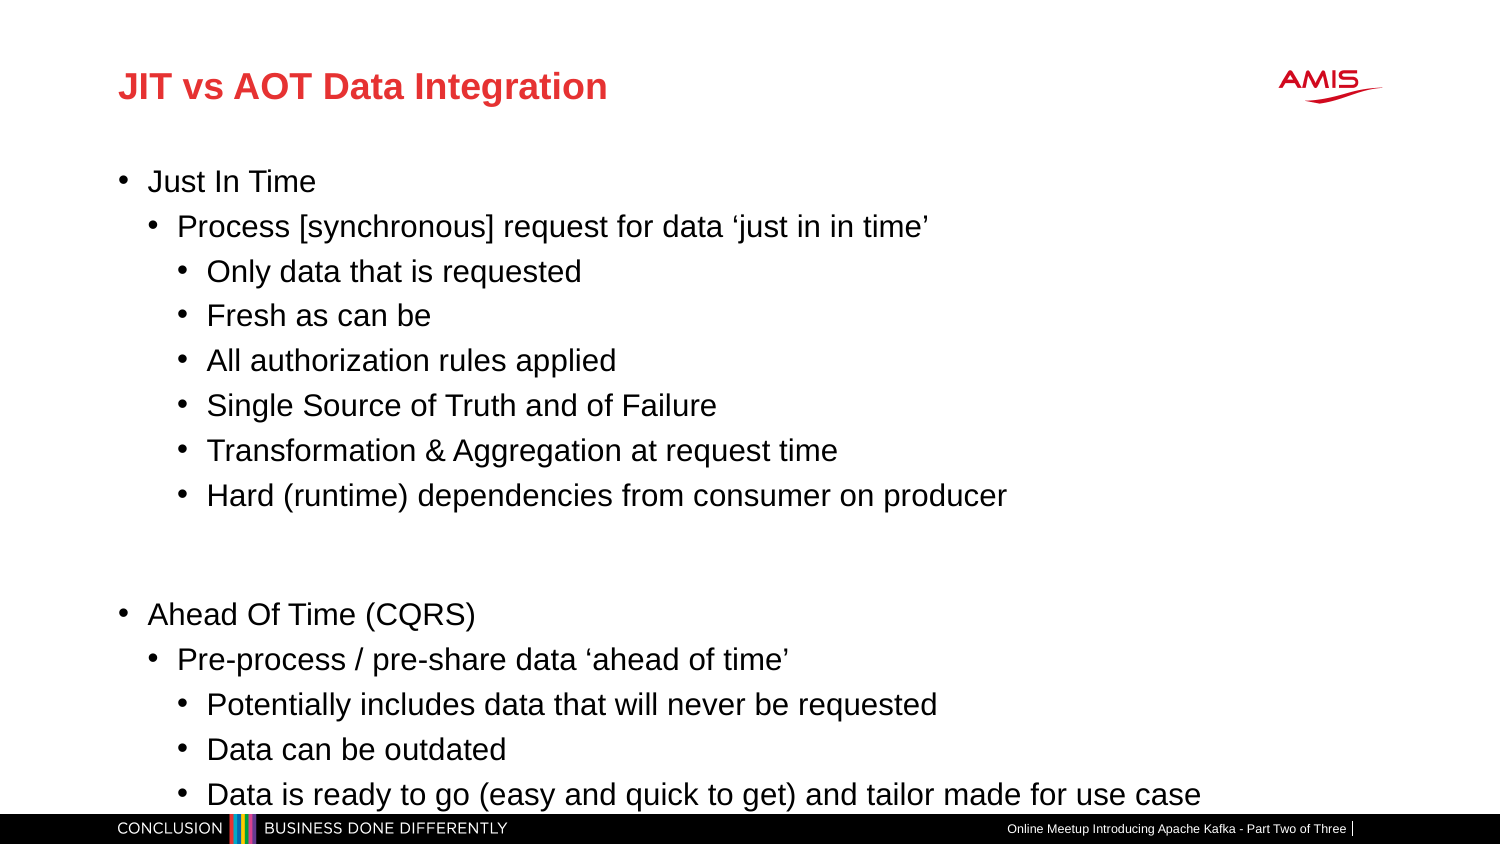

# JIT vs AOT Data Integration
Just In Time
Process [synchronous] request for data ‘just in in time’
Only data that is requested
Fresh as can be
All authorization rules applied
Single Source of Truth and of Failure
Transformation & Aggregation at request time
Hard (runtime) dependencies from consumer on producer

Ahead Of Time (CQRS)
Pre-process / pre-share data ‘ahead of time’
Potentially includes data that will never be requested
Data can be outdated
Data is ready to go (easy and quick to get) and tailor made for use case
Online Meetup Introducing Apache Kafka - Part Two of Three